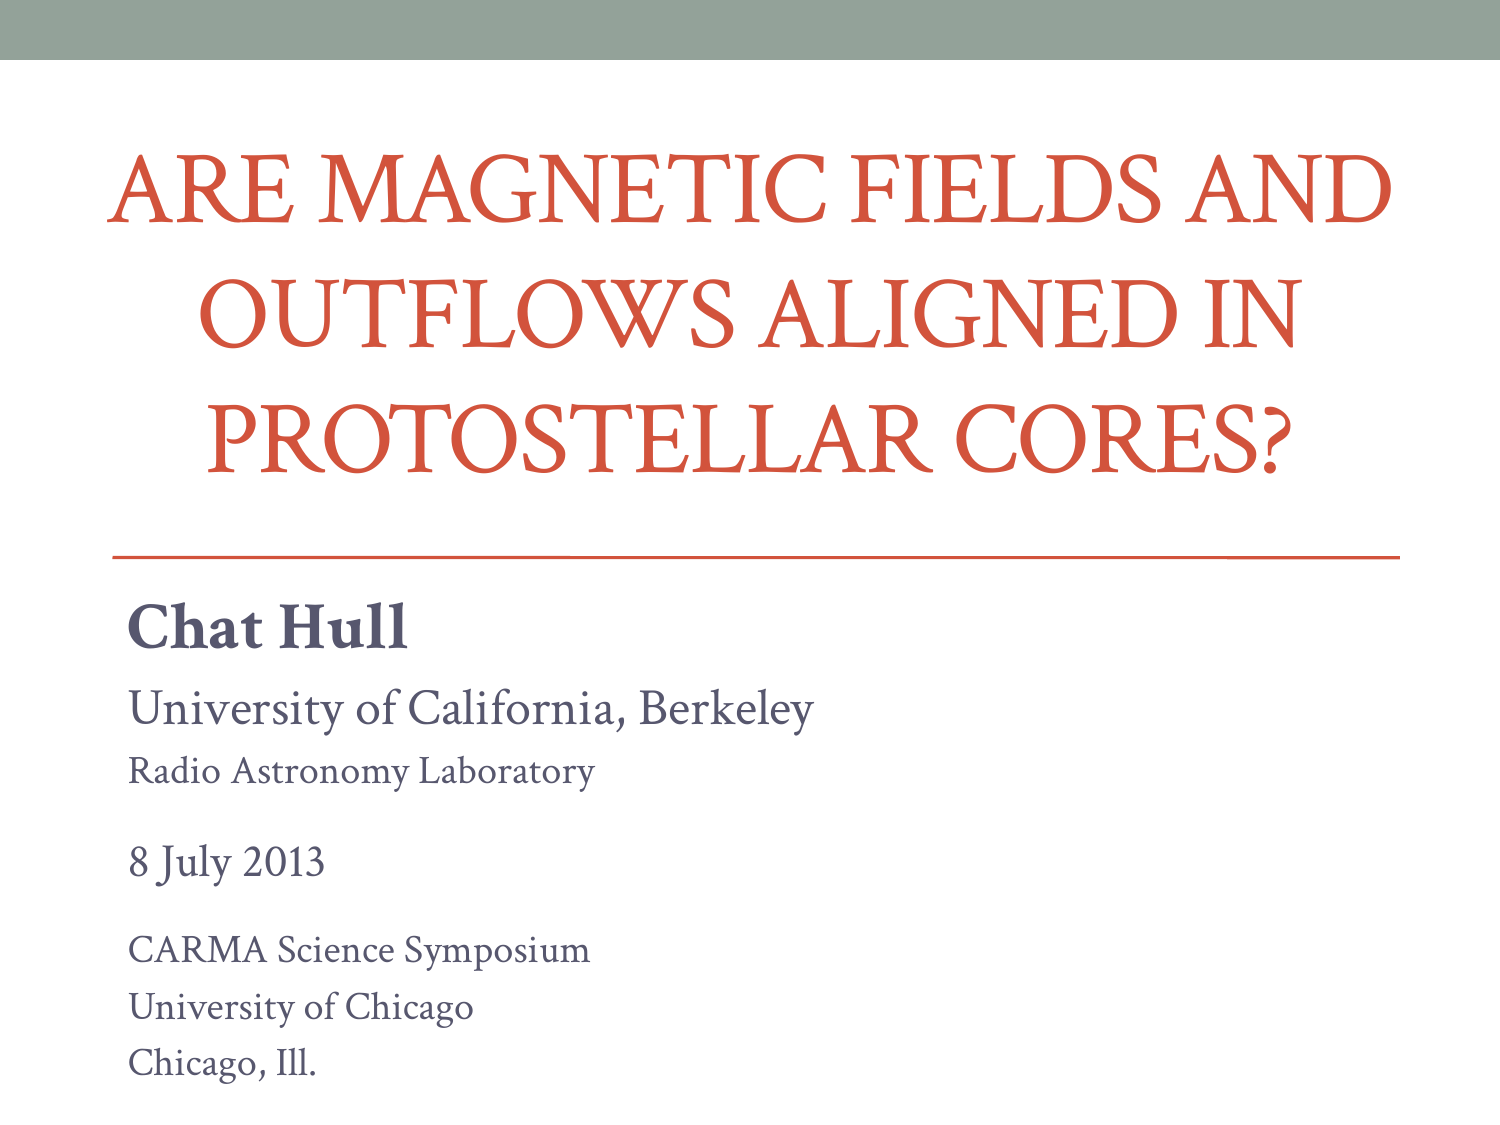

# Are magnetic fields and outflows aligned in protostellar cores?
Chat Hull
University of California, Berkeley
Radio Astronomy Laboratory

8 July 2013

CARMA Science Symposium
University of Chicago
Chicago, Ill.